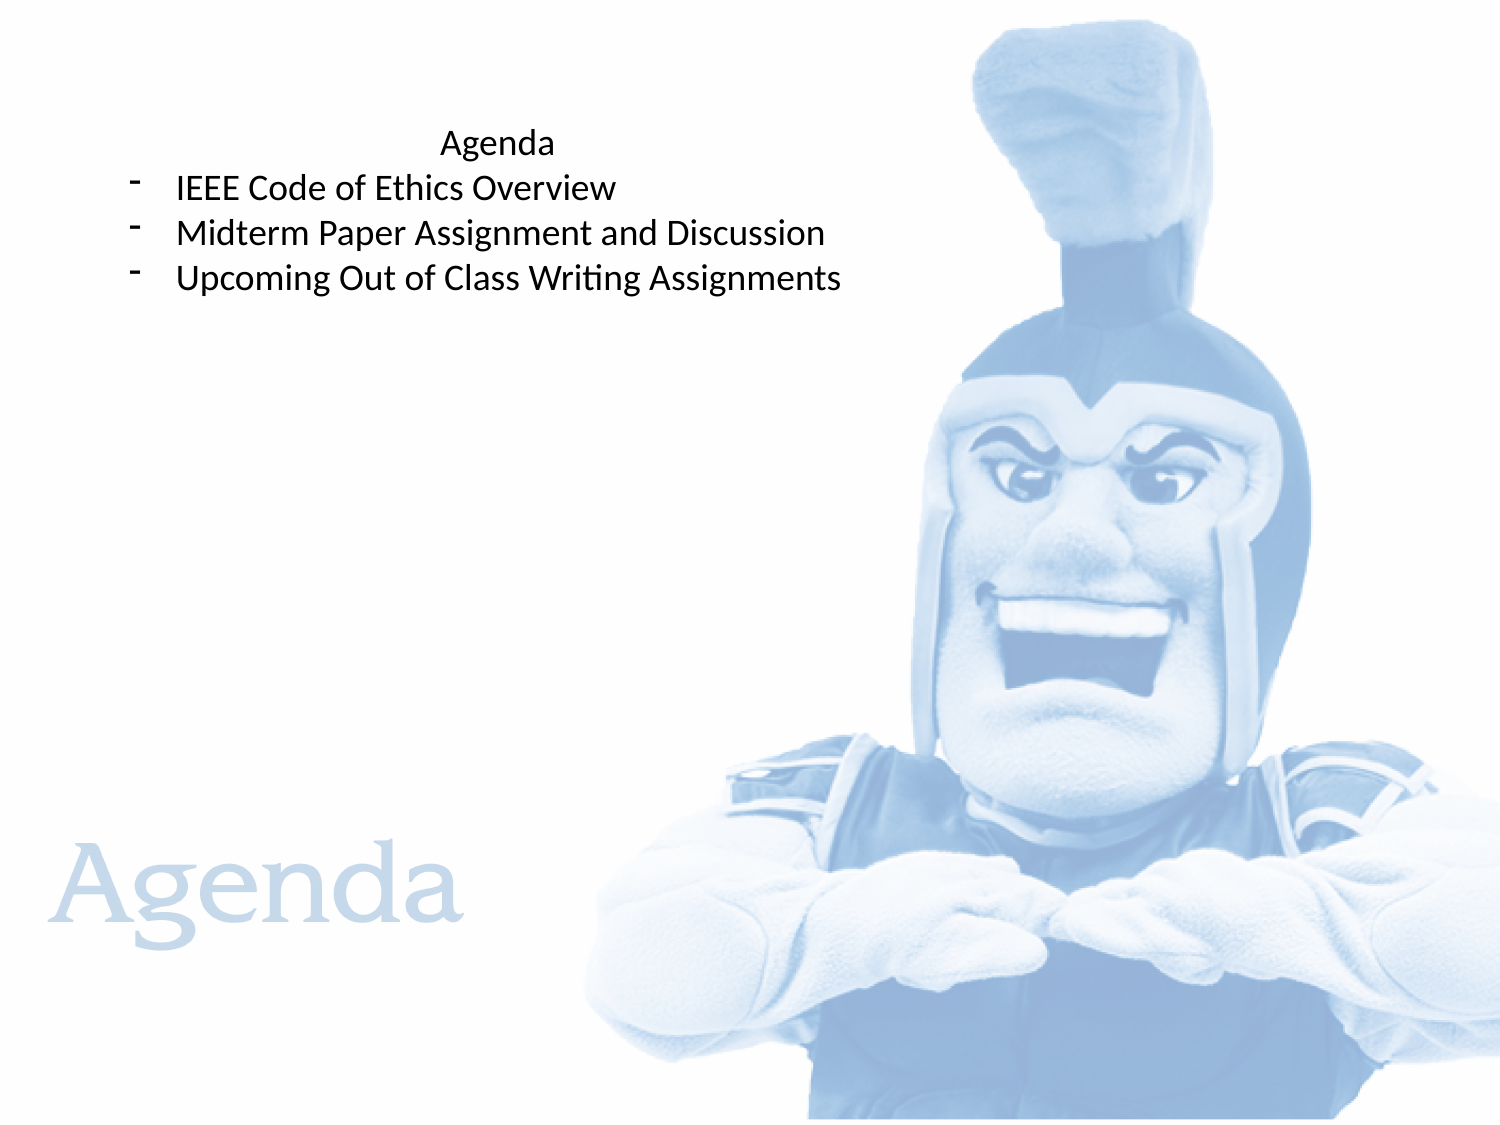

Agenda
IEEE Code of Ethics Overview
Midterm Paper Assignment and Discussion
Upcoming Out of Class Writing Assignments